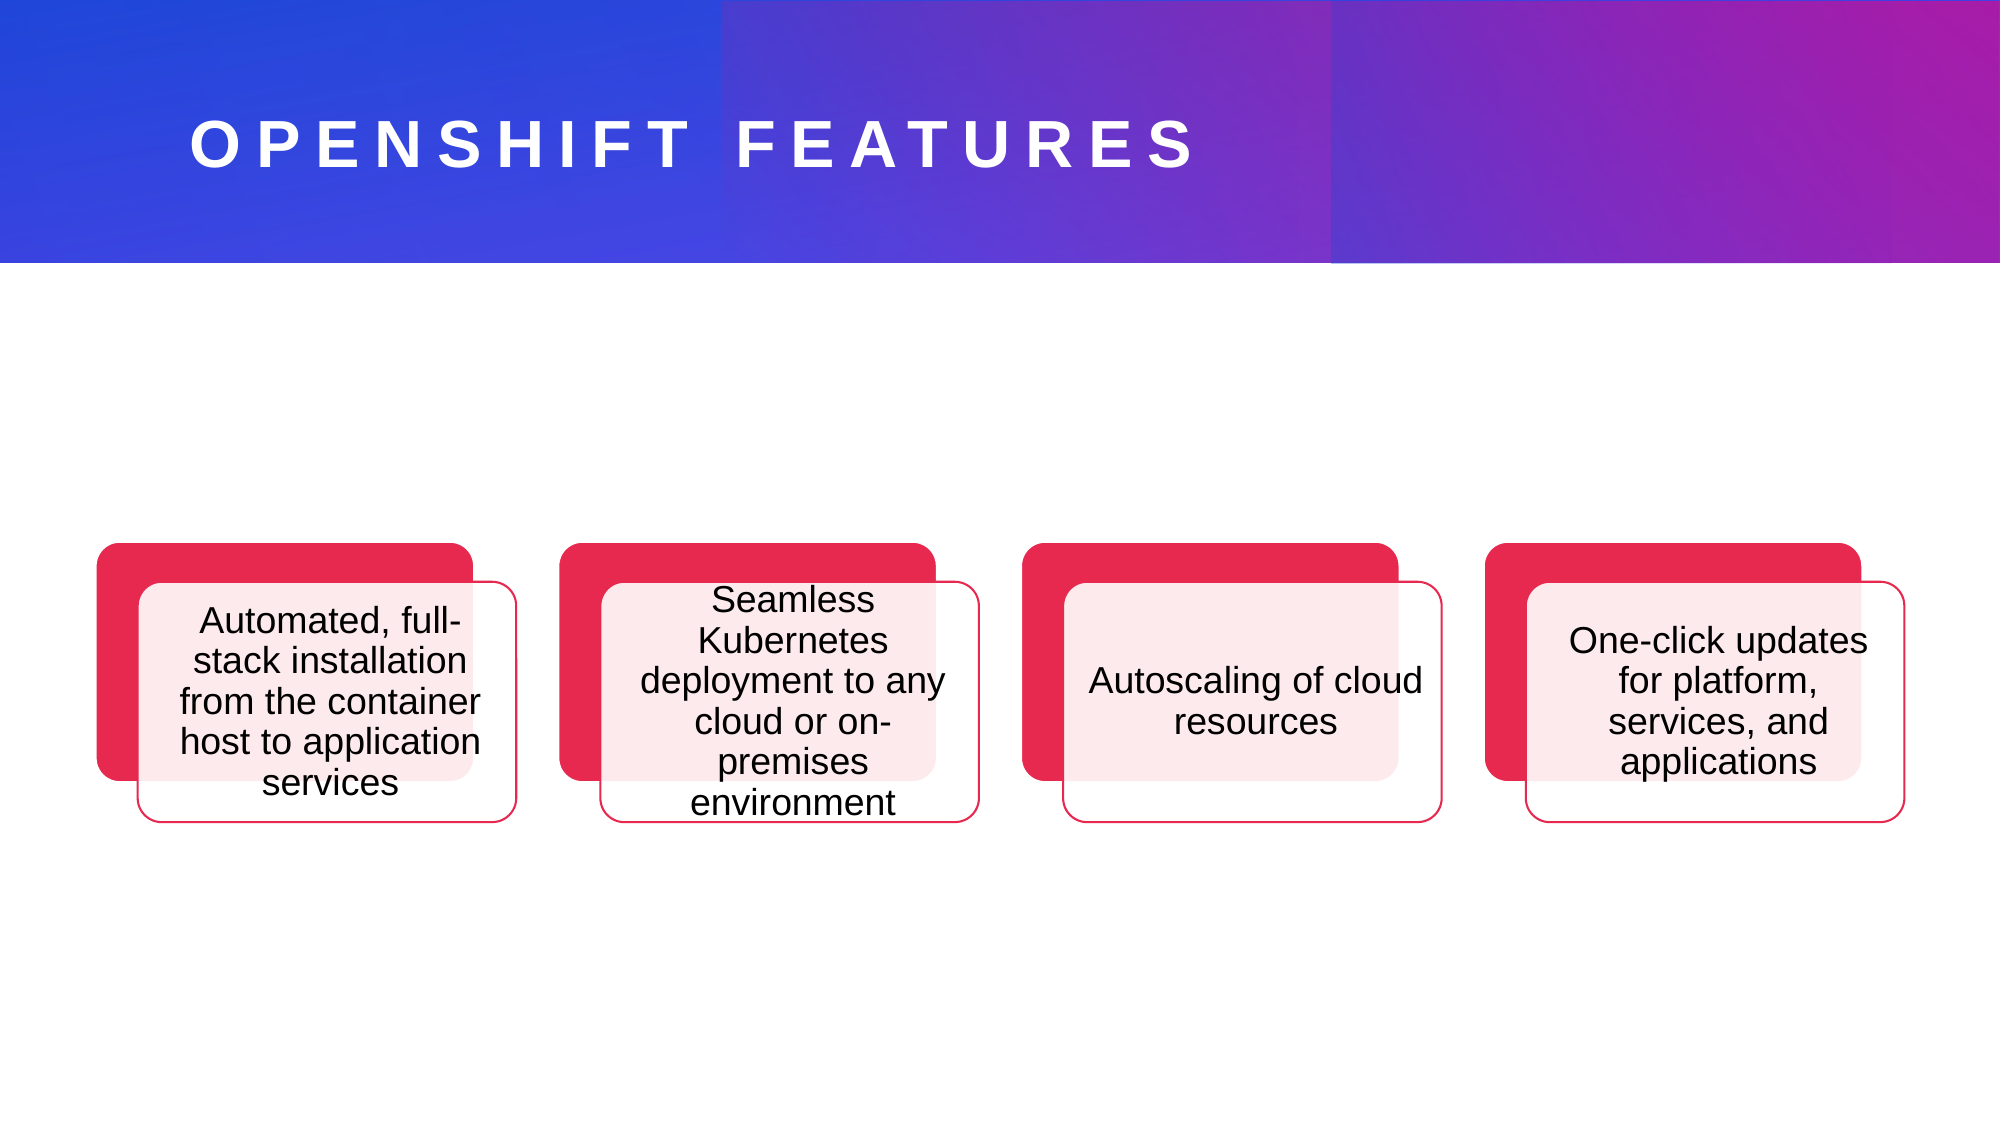

# OPenSHIFT FEATURES
Automated, full-stack installation from the container host to application services
Seamless Kubernetes deployment to any cloud or on-premises environment
Autoscaling of cloud resources
One-click updates for platform, services, and applications